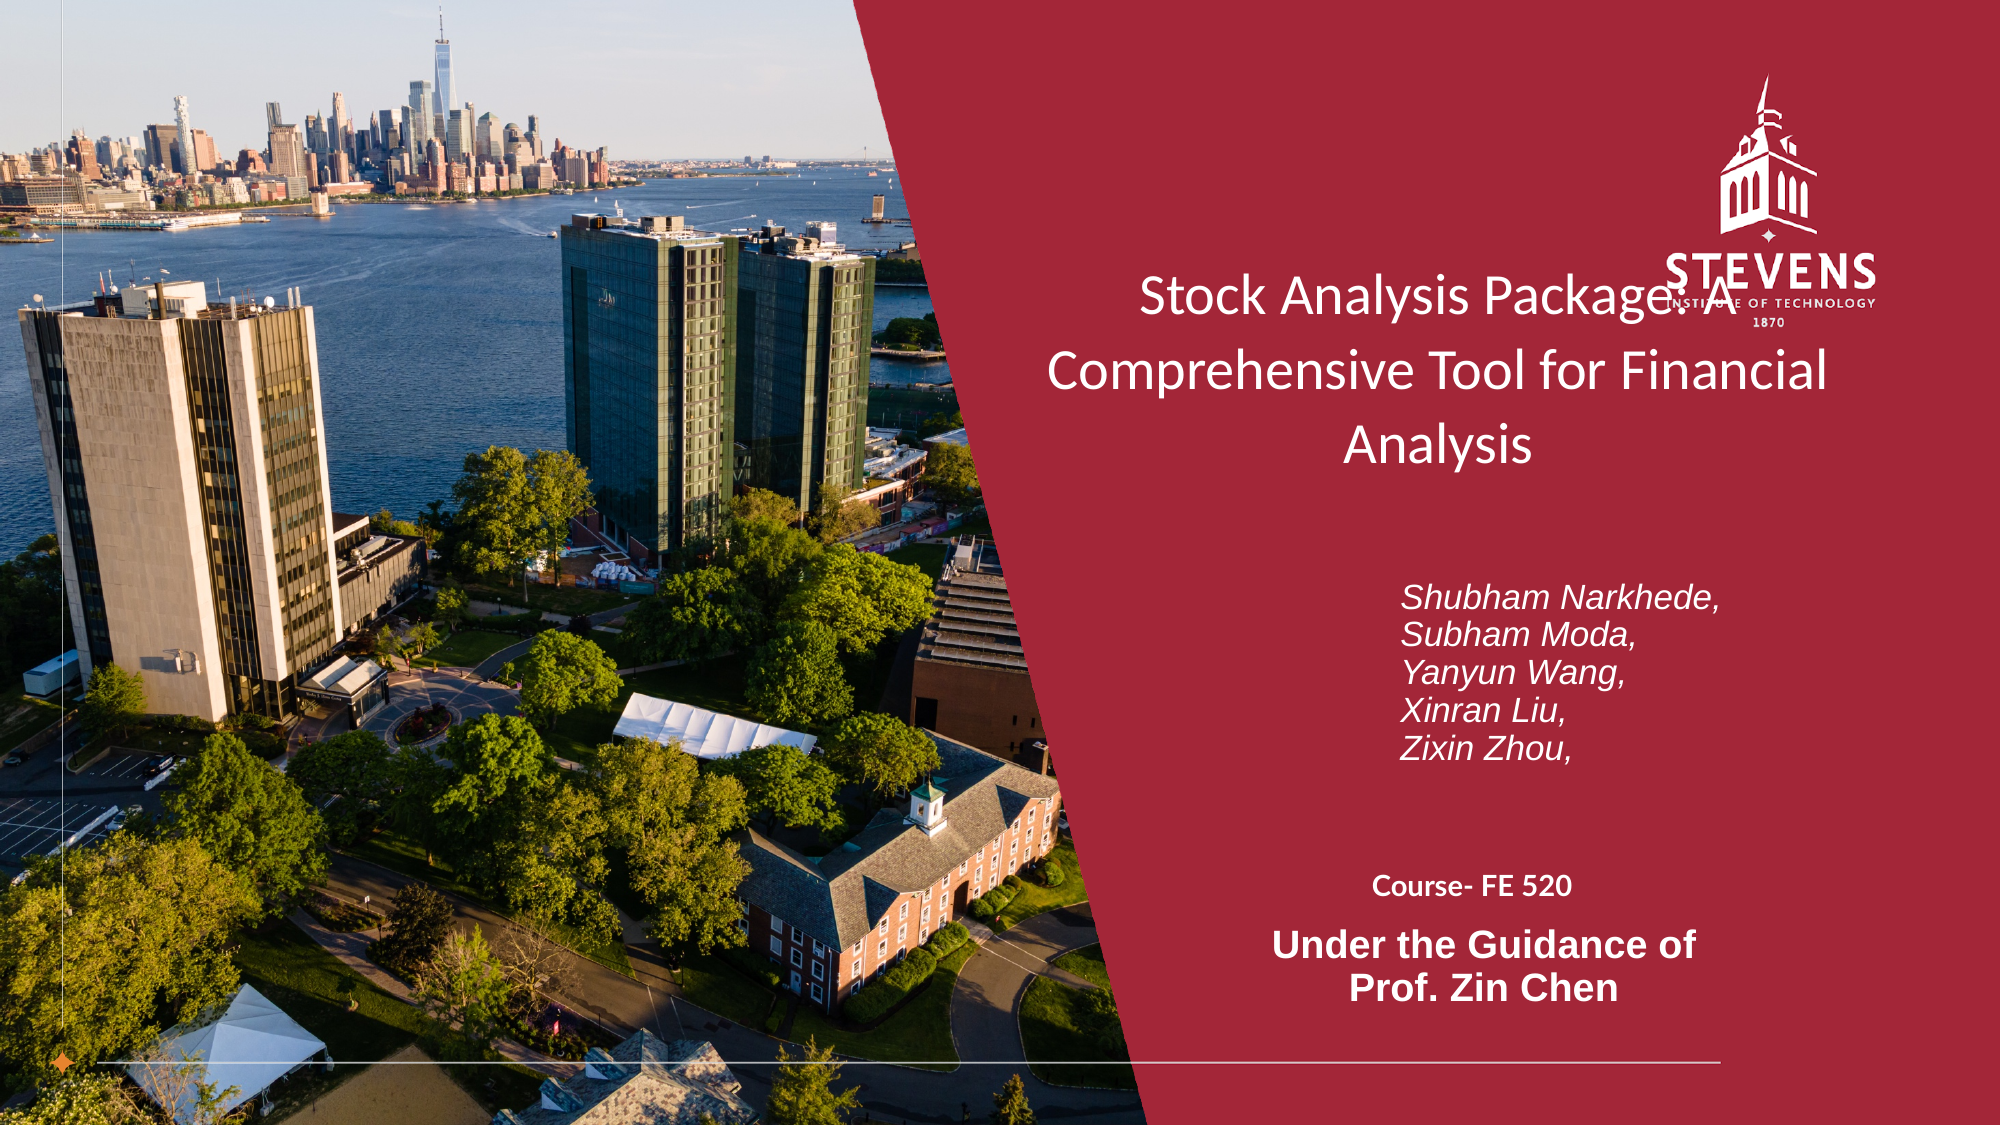

# Stock Analysis Package: A Comprehensive Tool for Financial Analysis

	Shubham Narkhede,
	Subham Moda,
	Yanyun Wang,
	Xinran Liu,
	Zixin Zhou,
Course- FE 520
Under the Guidance of
Prof. Zin Chen